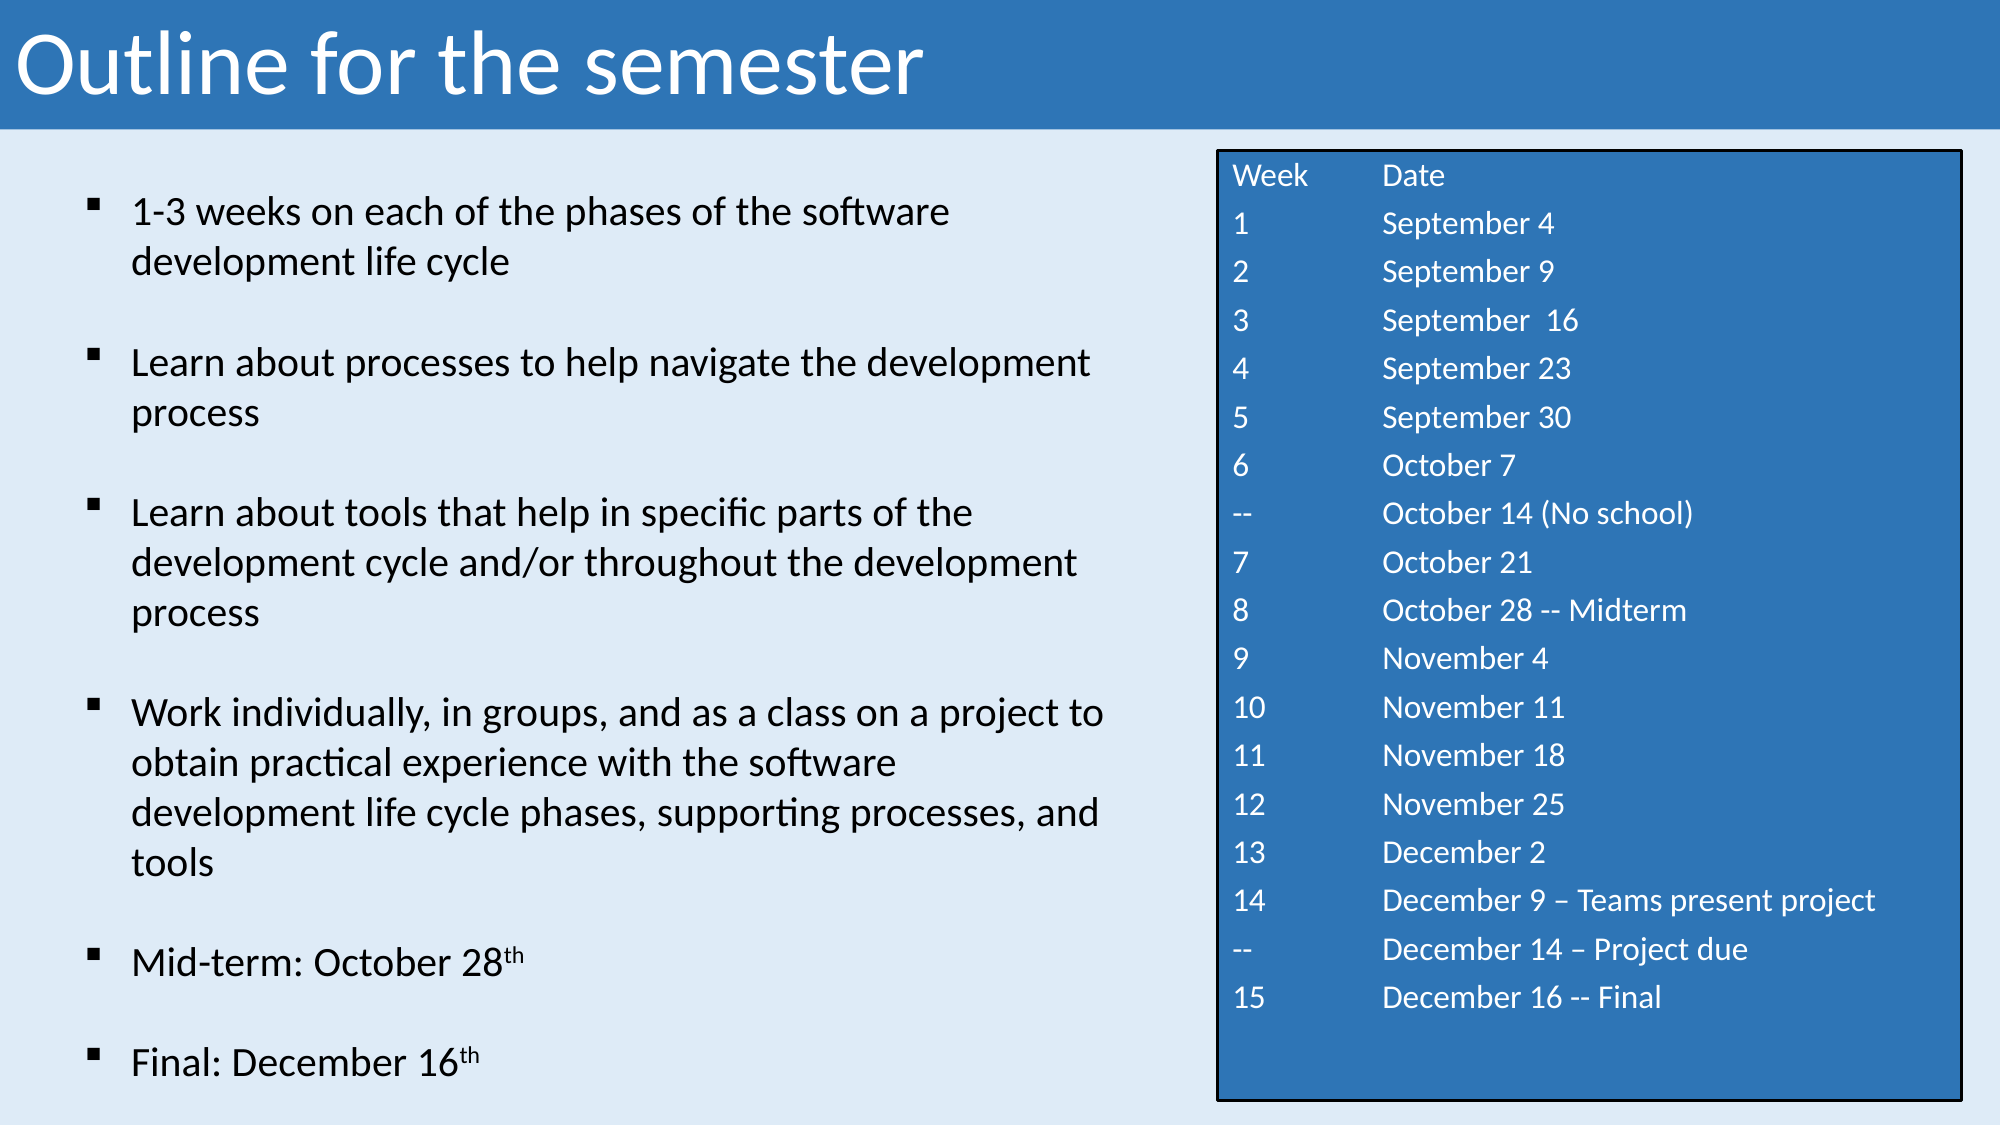

# Outline for the semester
Week	Date
1	September 4
2	September 9
3	September  16
4	September 23
5	September 30
6	October 7
--	October 14 (No school)
7	October 21
8	October 28 -- Midterm
9	November 4
10	November 11
11	November 18
12	November 25
13	December 2
14	December 9 – Teams present project
--	December 14 – Project due
15	December 16 -- Final
1-3 weeks on each of the phases of the software development life cycle

Learn about processes to help navigate the development process

Learn about tools that help in specific parts of the development cycle and/or throughout the development process

Work individually, in groups, and as a class on a project to obtain practical experience with the software development life cycle phases, supporting processes, and tools

Mid-term: October 28th

Final: December 16th
12